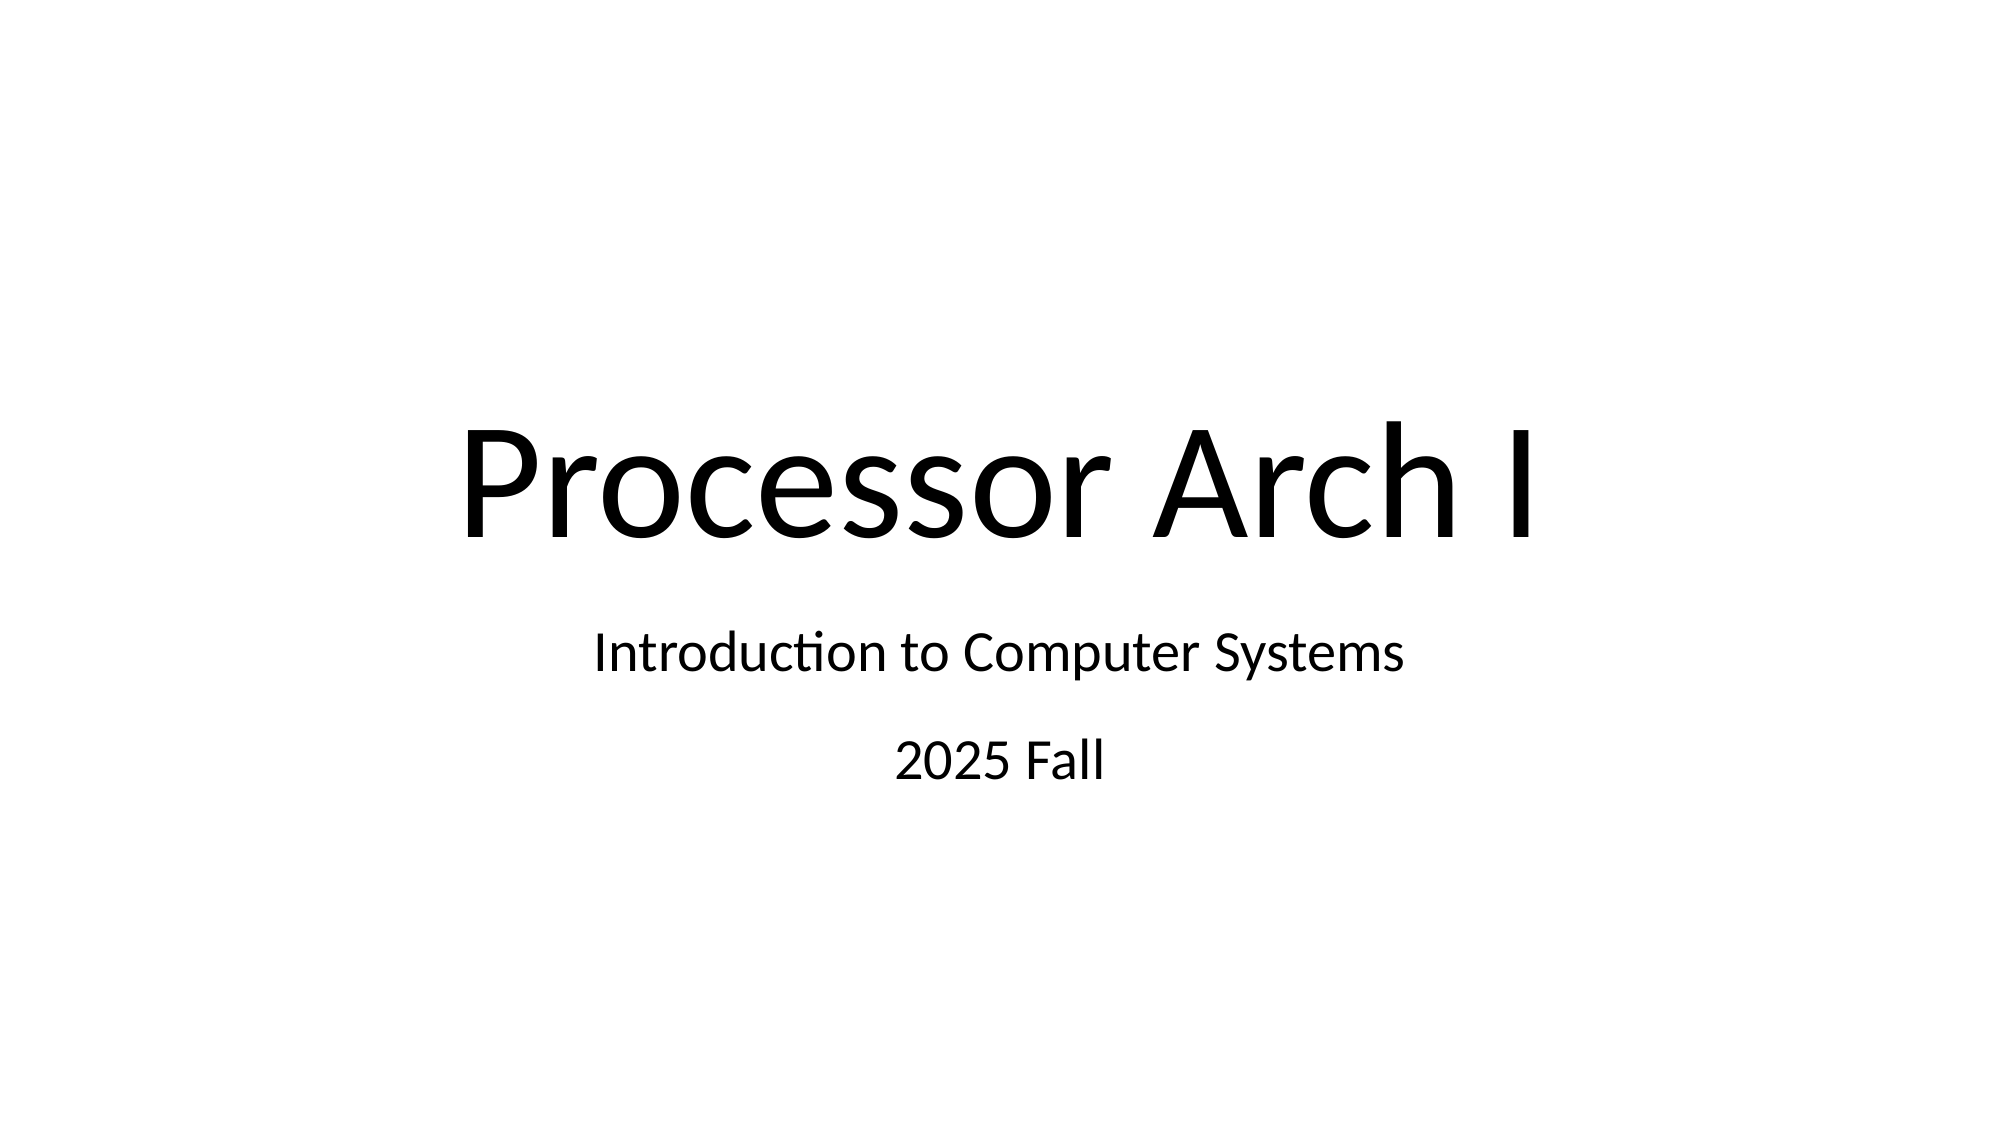

# Processor Arch I
Introduction to Computer Systems
2025 Fall